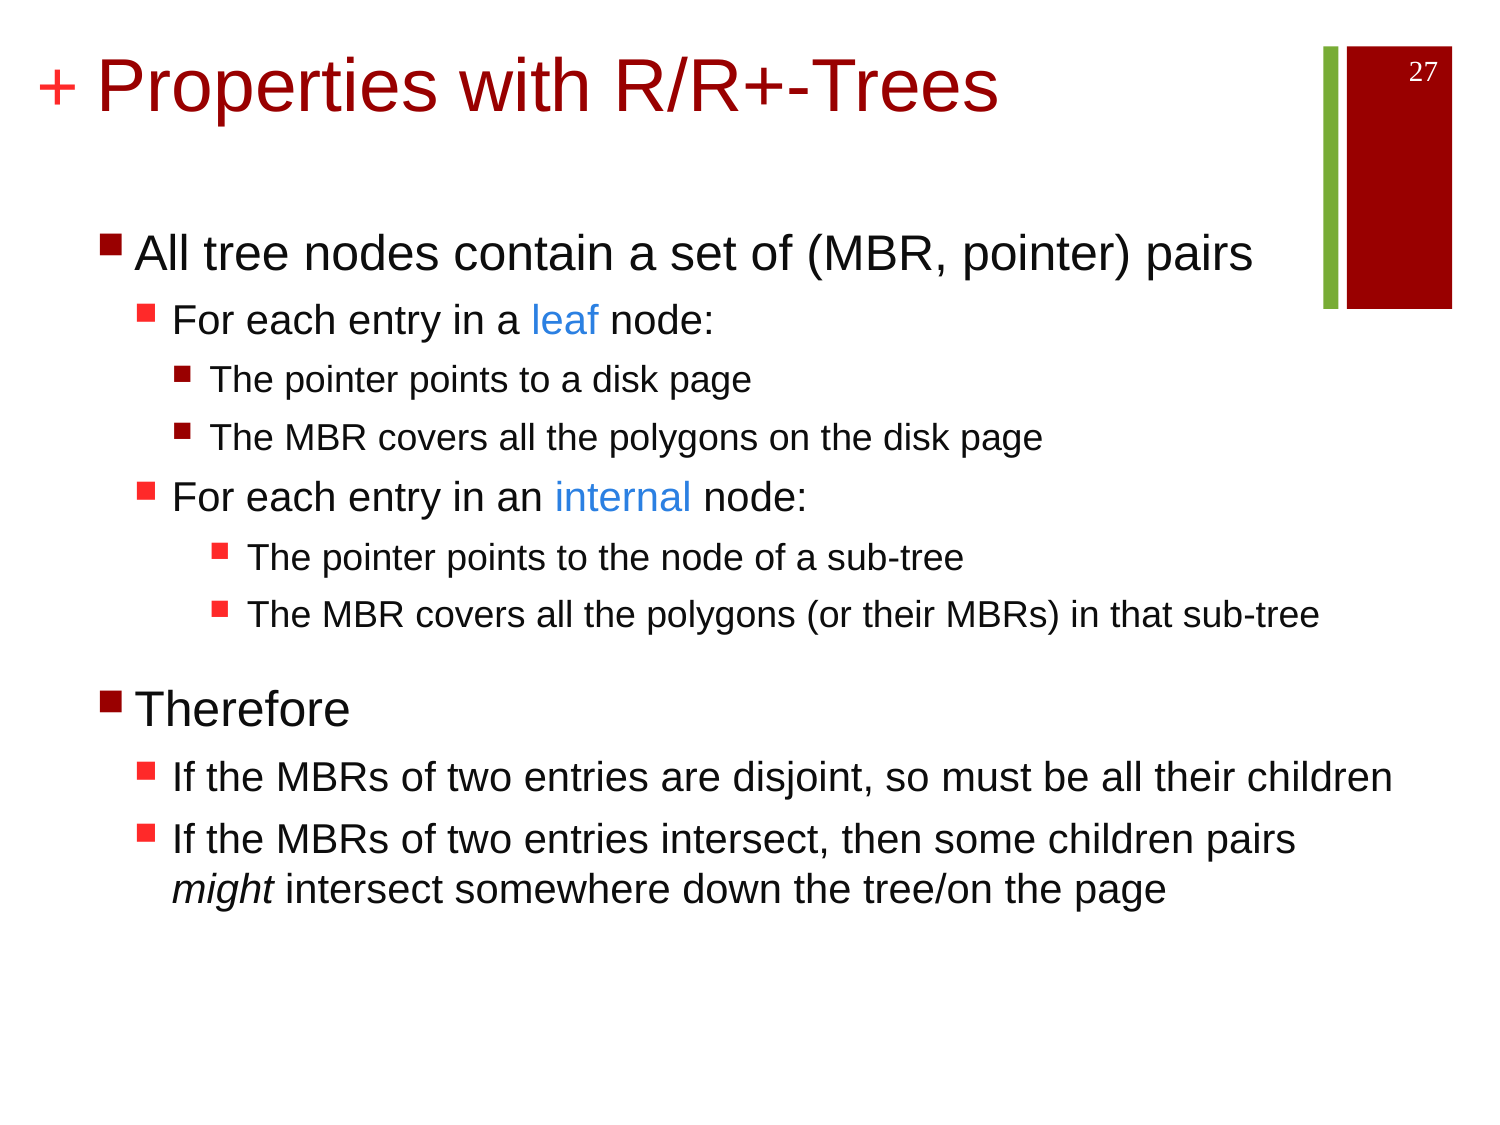

# Properties with R/R+-Trees
27
All tree nodes contain a set of (MBR, pointer) pairs
For each entry in a leaf node:
The pointer points to a disk page
The MBR covers all the polygons on the disk page
For each entry in an internal node:
The pointer points to the node of a sub-tree
The MBR covers all the polygons (or their MBRs) in that sub-tree
Therefore
If the MBRs of two entries are disjoint, so must be all their children
If the MBRs of two entries intersect, then some children pairs might intersect somewhere down the tree/on the page